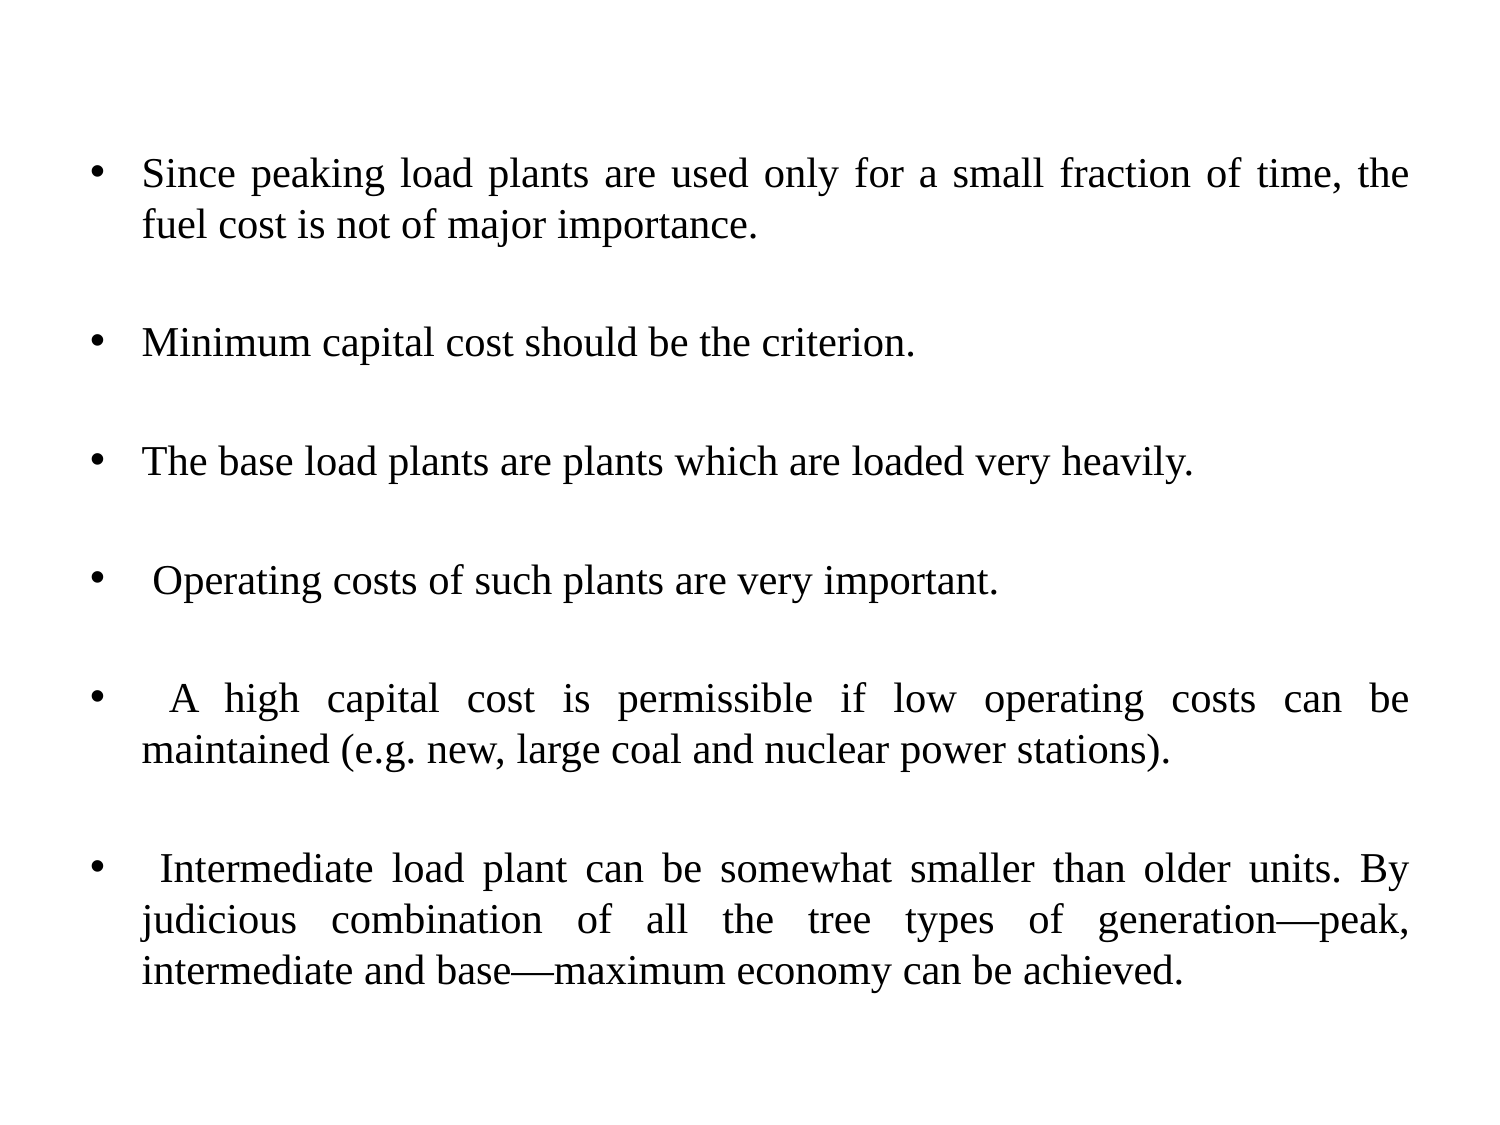

Since peaking load plants are used only for a small fraction of time, the fuel cost is not of major importance.

Minimum capital cost should be the criterion.

The base load plants are plants which are loaded very heavily.

 Operating costs of such plants are very important.

 A high capital cost is permissible if low operating costs can be maintained (e.g. new, large coal and nuclear power stations).

 Intermediate load plant can be somewhat smaller than older units. By judicious combination of all the tree types of generation—peak, intermediate and base—maximum economy can be achieved.